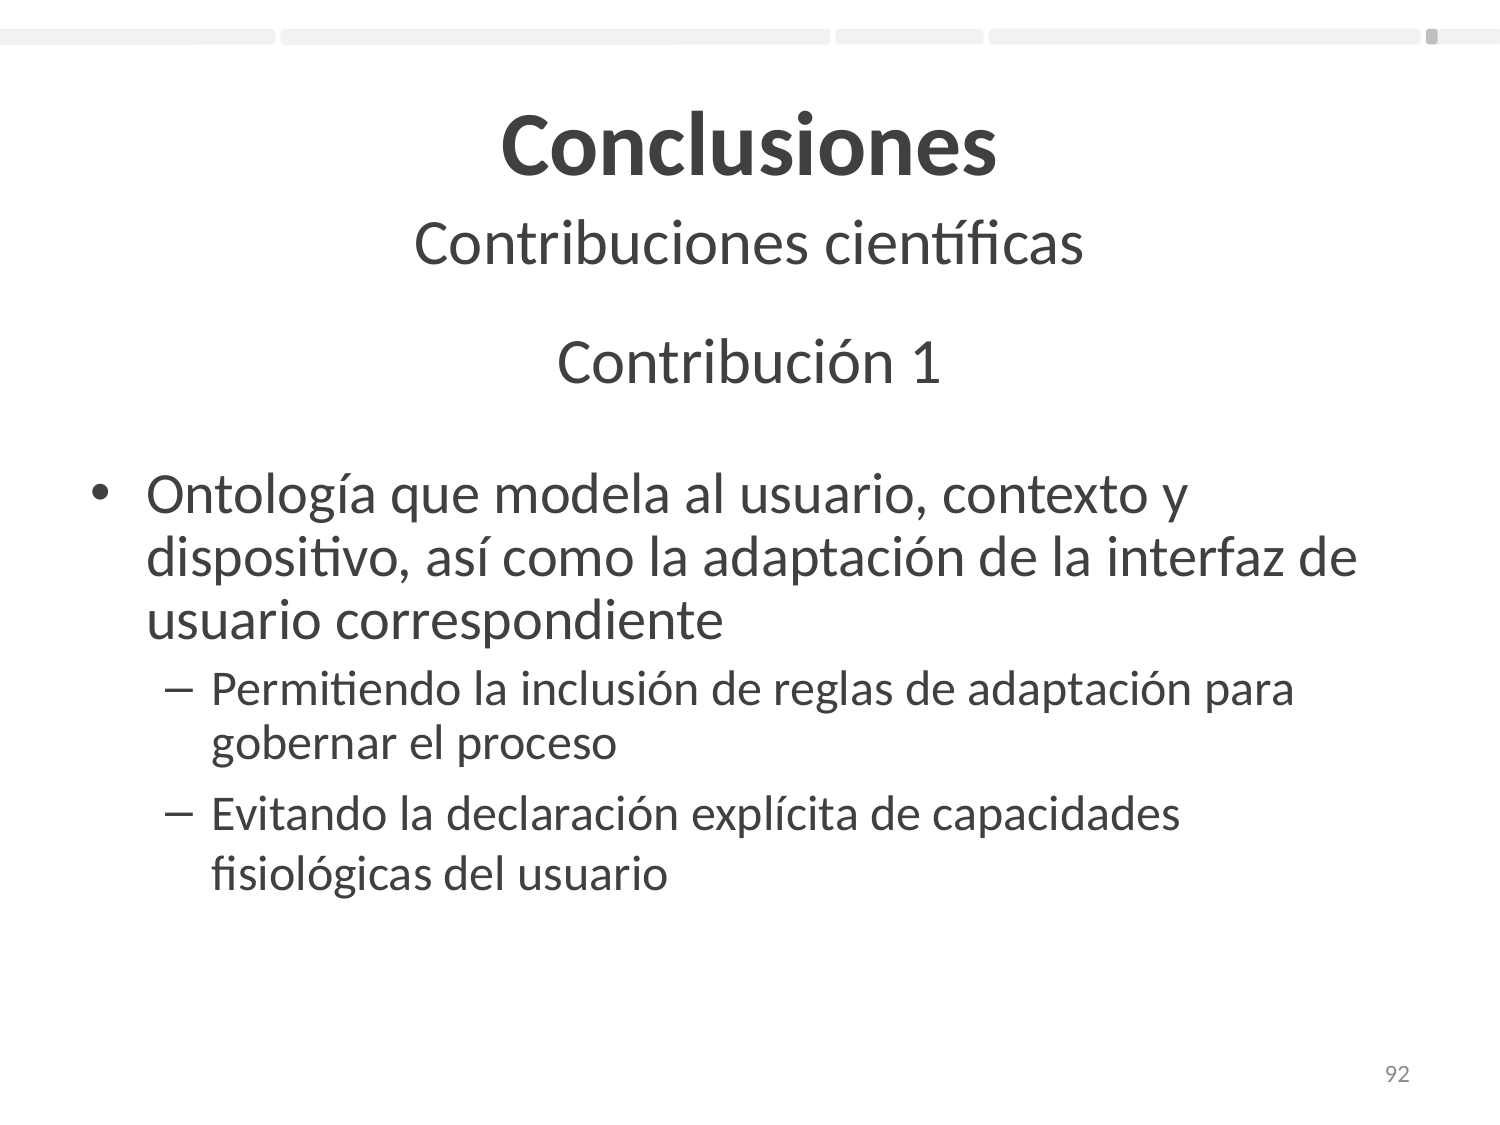

# Conclusiones
Contribuciones científicas

Contribución 1

Ontología que modela al usuario, contexto y dispositivo, así como la adaptación de la interfaz de usuario correspondiente
Permitiendo la inclusión de reglas de adaptación para gobernar el proceso
Evitando la declaración explícita de capacidades fisiológicas del usuario
92